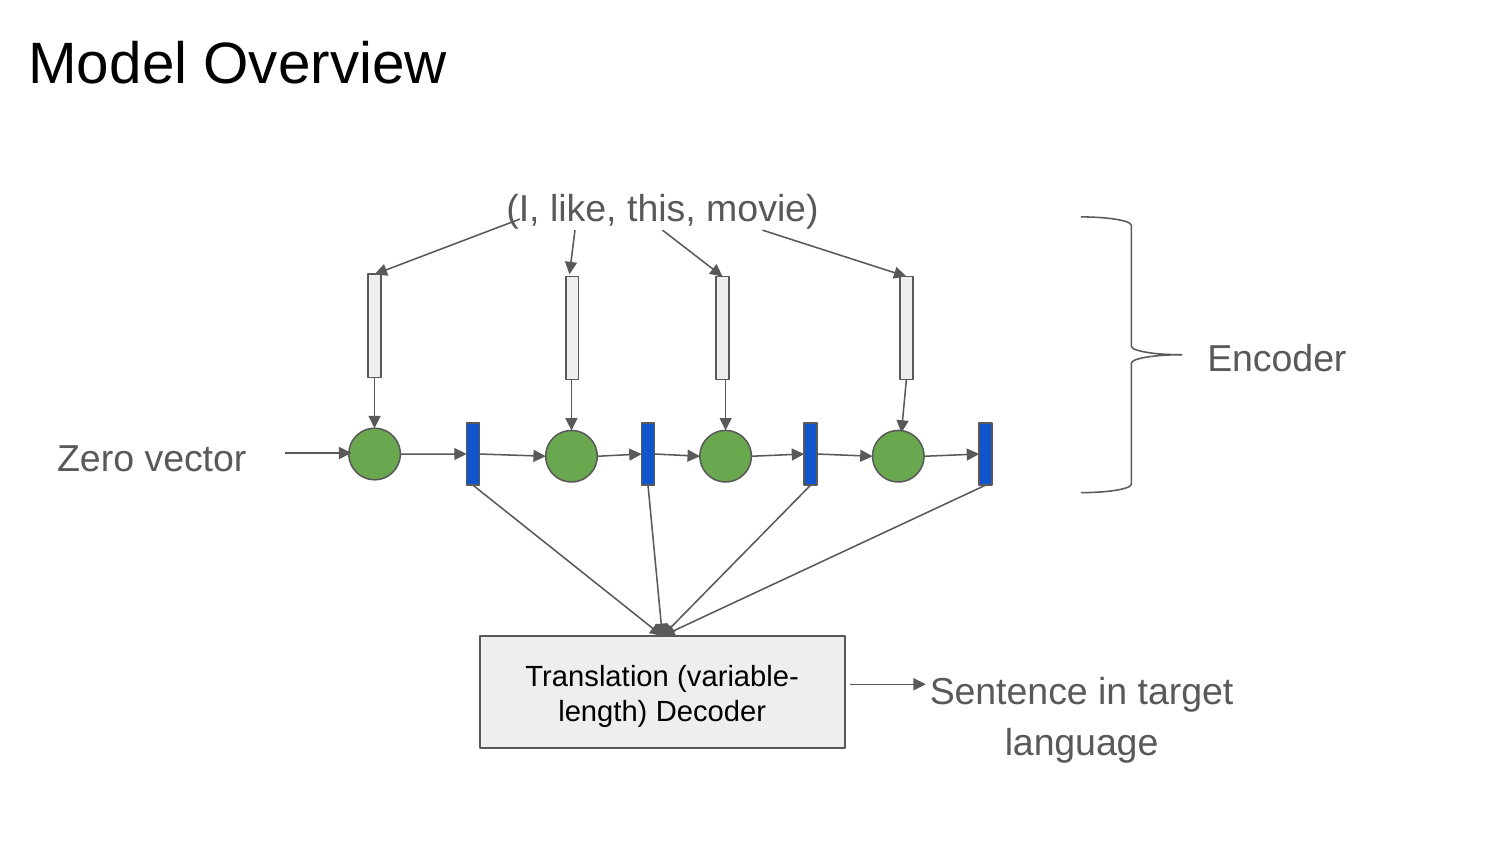

# Model Overview
(I, like, this, movie)

Encoder
Zero vector

Translation (variable-length) Decoder
Sentence in target language